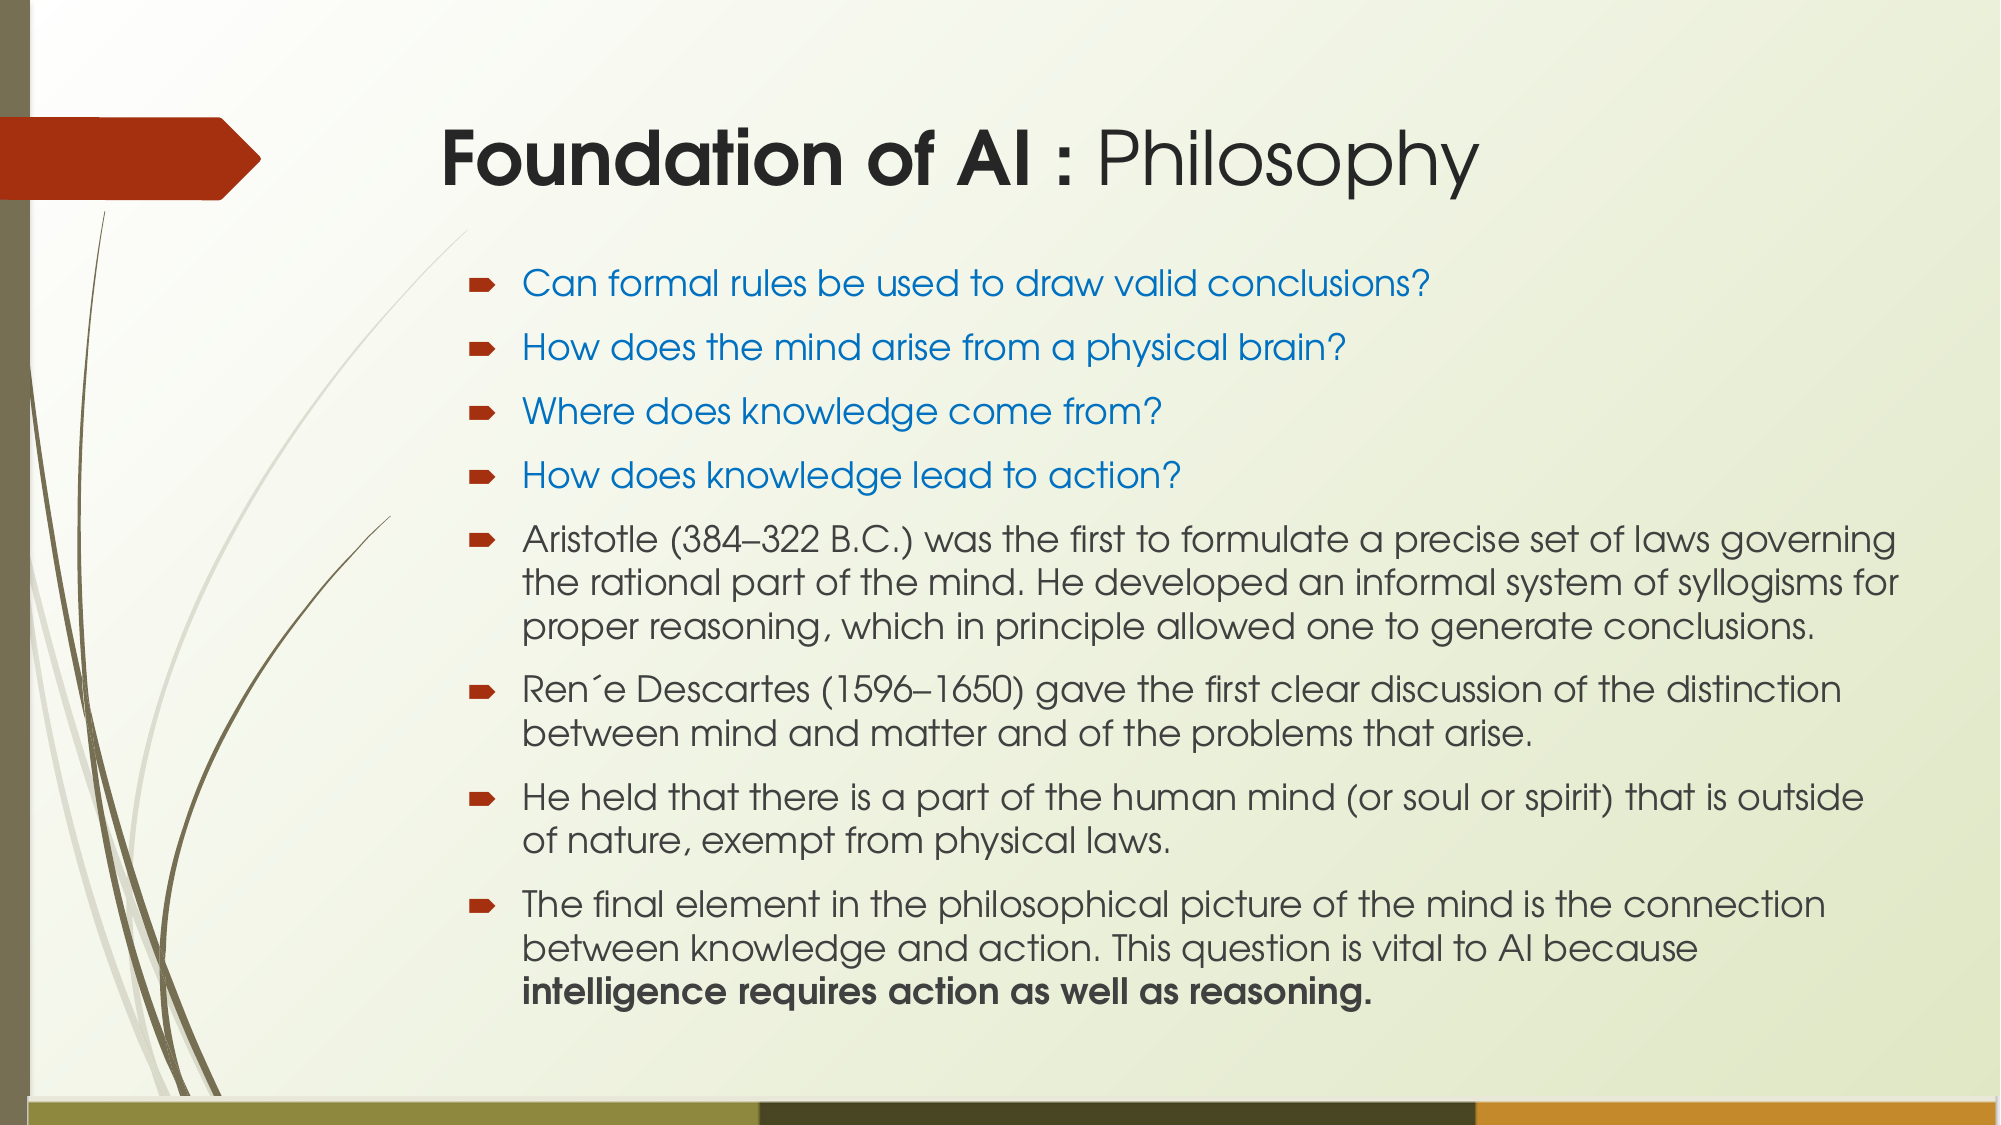

Foundation of AI : Philosophy

Can formal rules be used to draw valid conclusions?
How does the mind arise from a physical brain?
Where does knowledge come from?
How does knowledge lead to action?
Aristotle (384–322 B.C.) was the first to formulate a precise set of laws governing the rational part of the mind. He developed an informal system of syllogisms for proper reasoning, which in principle allowed one to generate conclusions.
Ren´e Descartes (1596–1650) gave the first clear discussion of the distinction between mind and matter and of the problems that arise.
He held that there is a part of the human mind (or soul or spirit) that is outside of nature, exempt from physical laws.
The final element in the philosophical picture of the mind is the connection between knowledge and action. This question is vital to AI because intelligence requires action as well as reasoning.